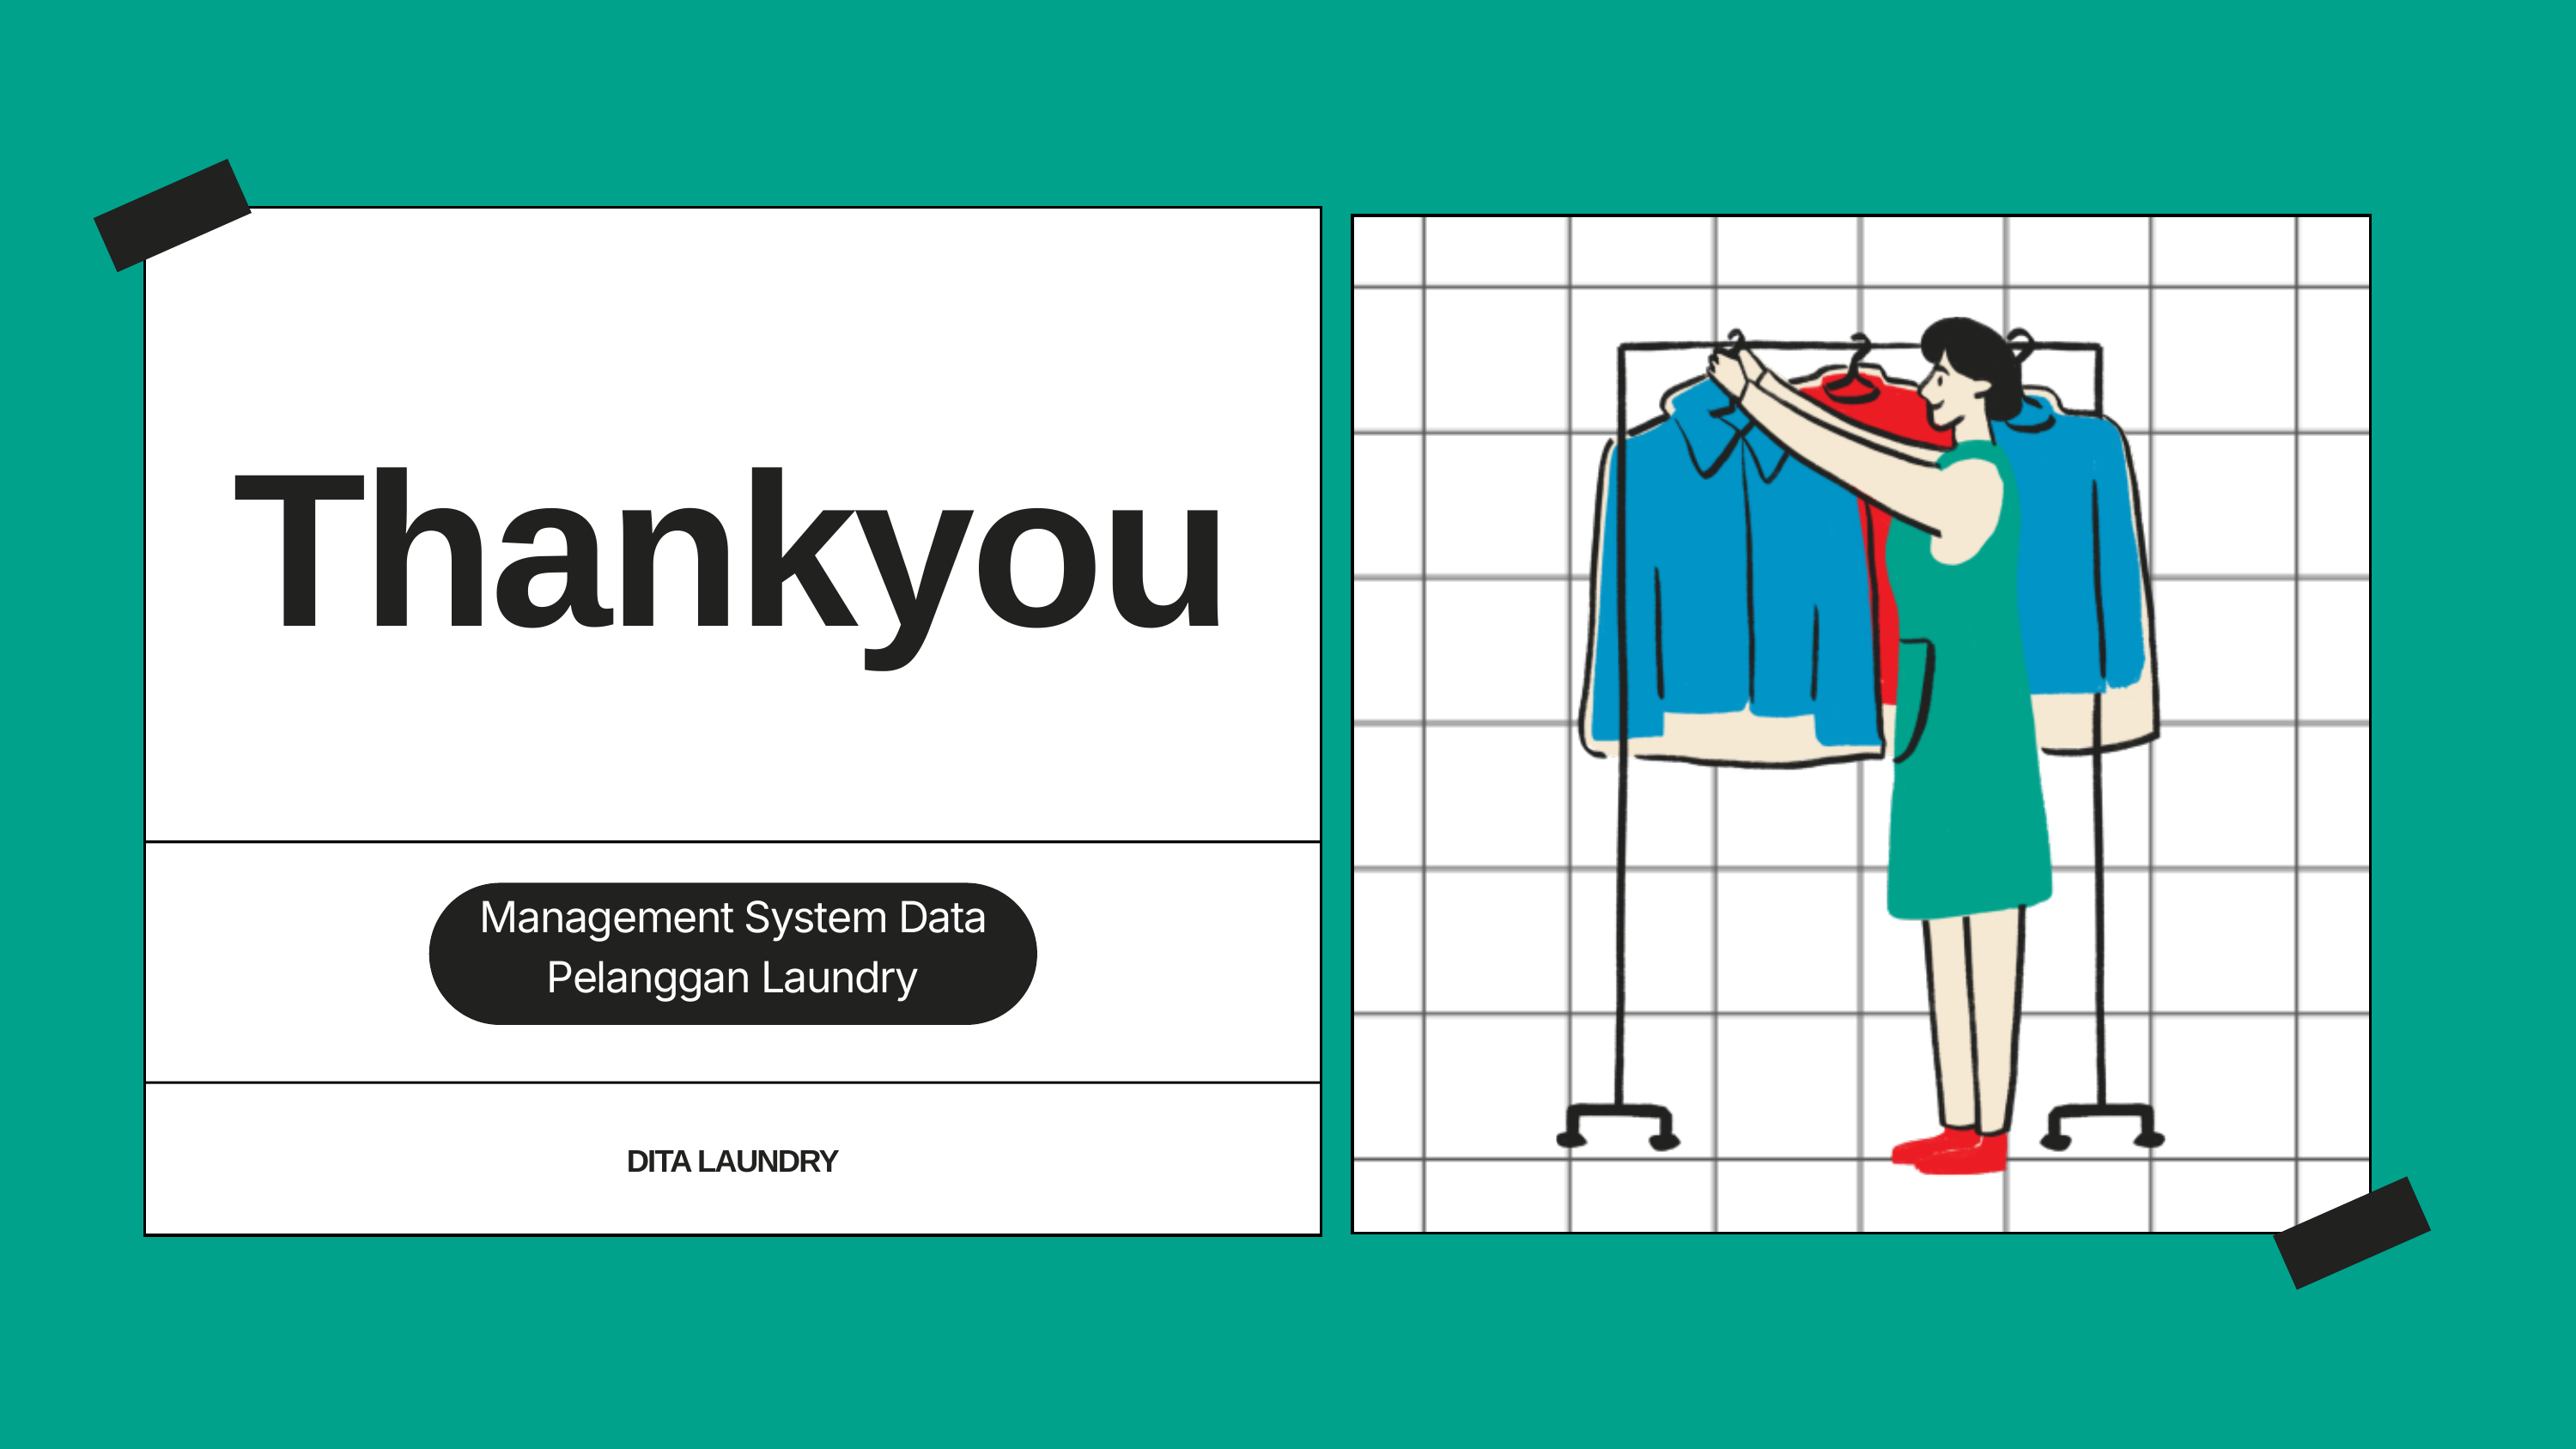

Thankyou

Management System Data Pelanggan Laundry

DITA LAUNDRY